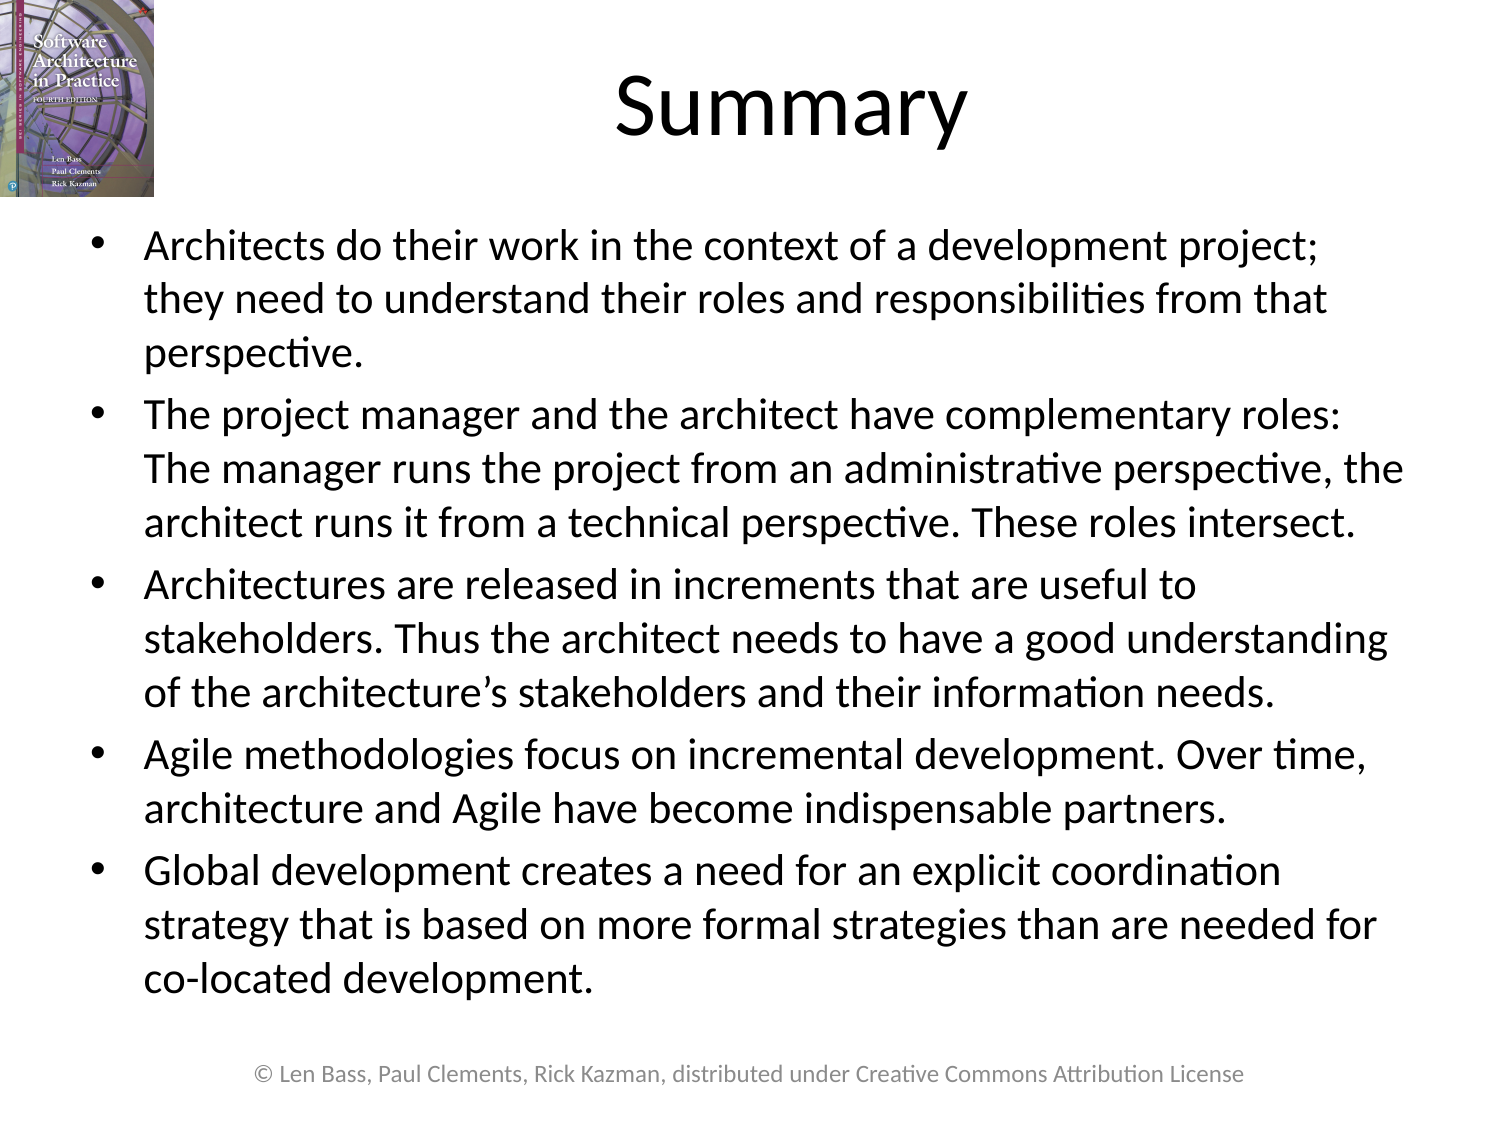

# Summary
Architects do their work in the context of a development project; they need to understand their roles and responsibilities from that perspective.
The project manager and the architect have complementary roles: The manager runs the project from an administrative perspective, the architect runs it from a technical perspective. These roles intersect.
Architectures are released in increments that are useful to stakeholders. Thus the architect needs to have a good understanding of the architecture’s stakeholders and their information needs.
Agile methodologies focus on incremental development. Over time, architecture and Agile have become indispensable partners.
Global development creates a need for an explicit coordination strategy that is based on more formal strategies than are needed for co-located development.
© Len Bass, Paul Clements, Rick Kazman, distributed under Creative Commons Attribution License